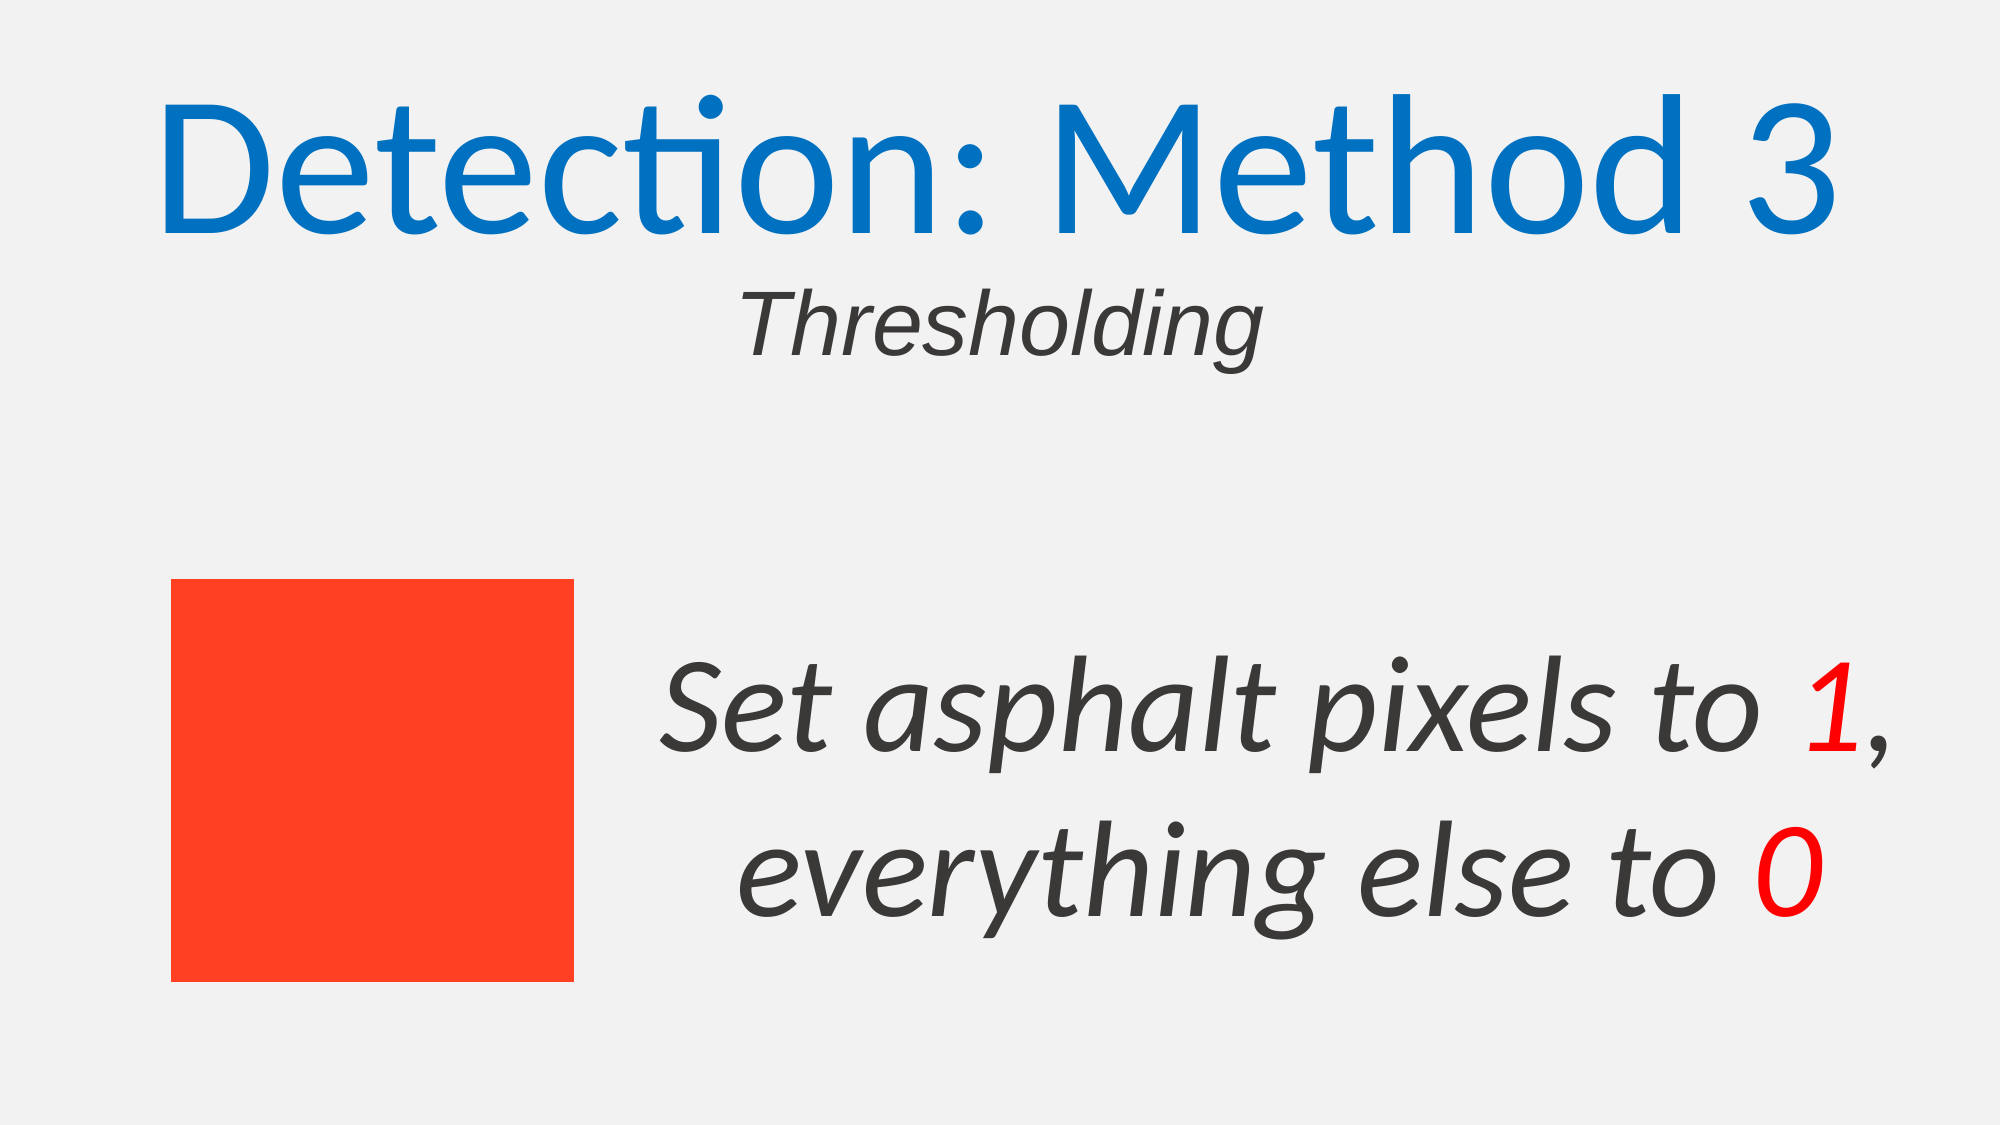

# Detection: Method 3
Thresholding

Set asphalt pixels to 1,
everything else to 0